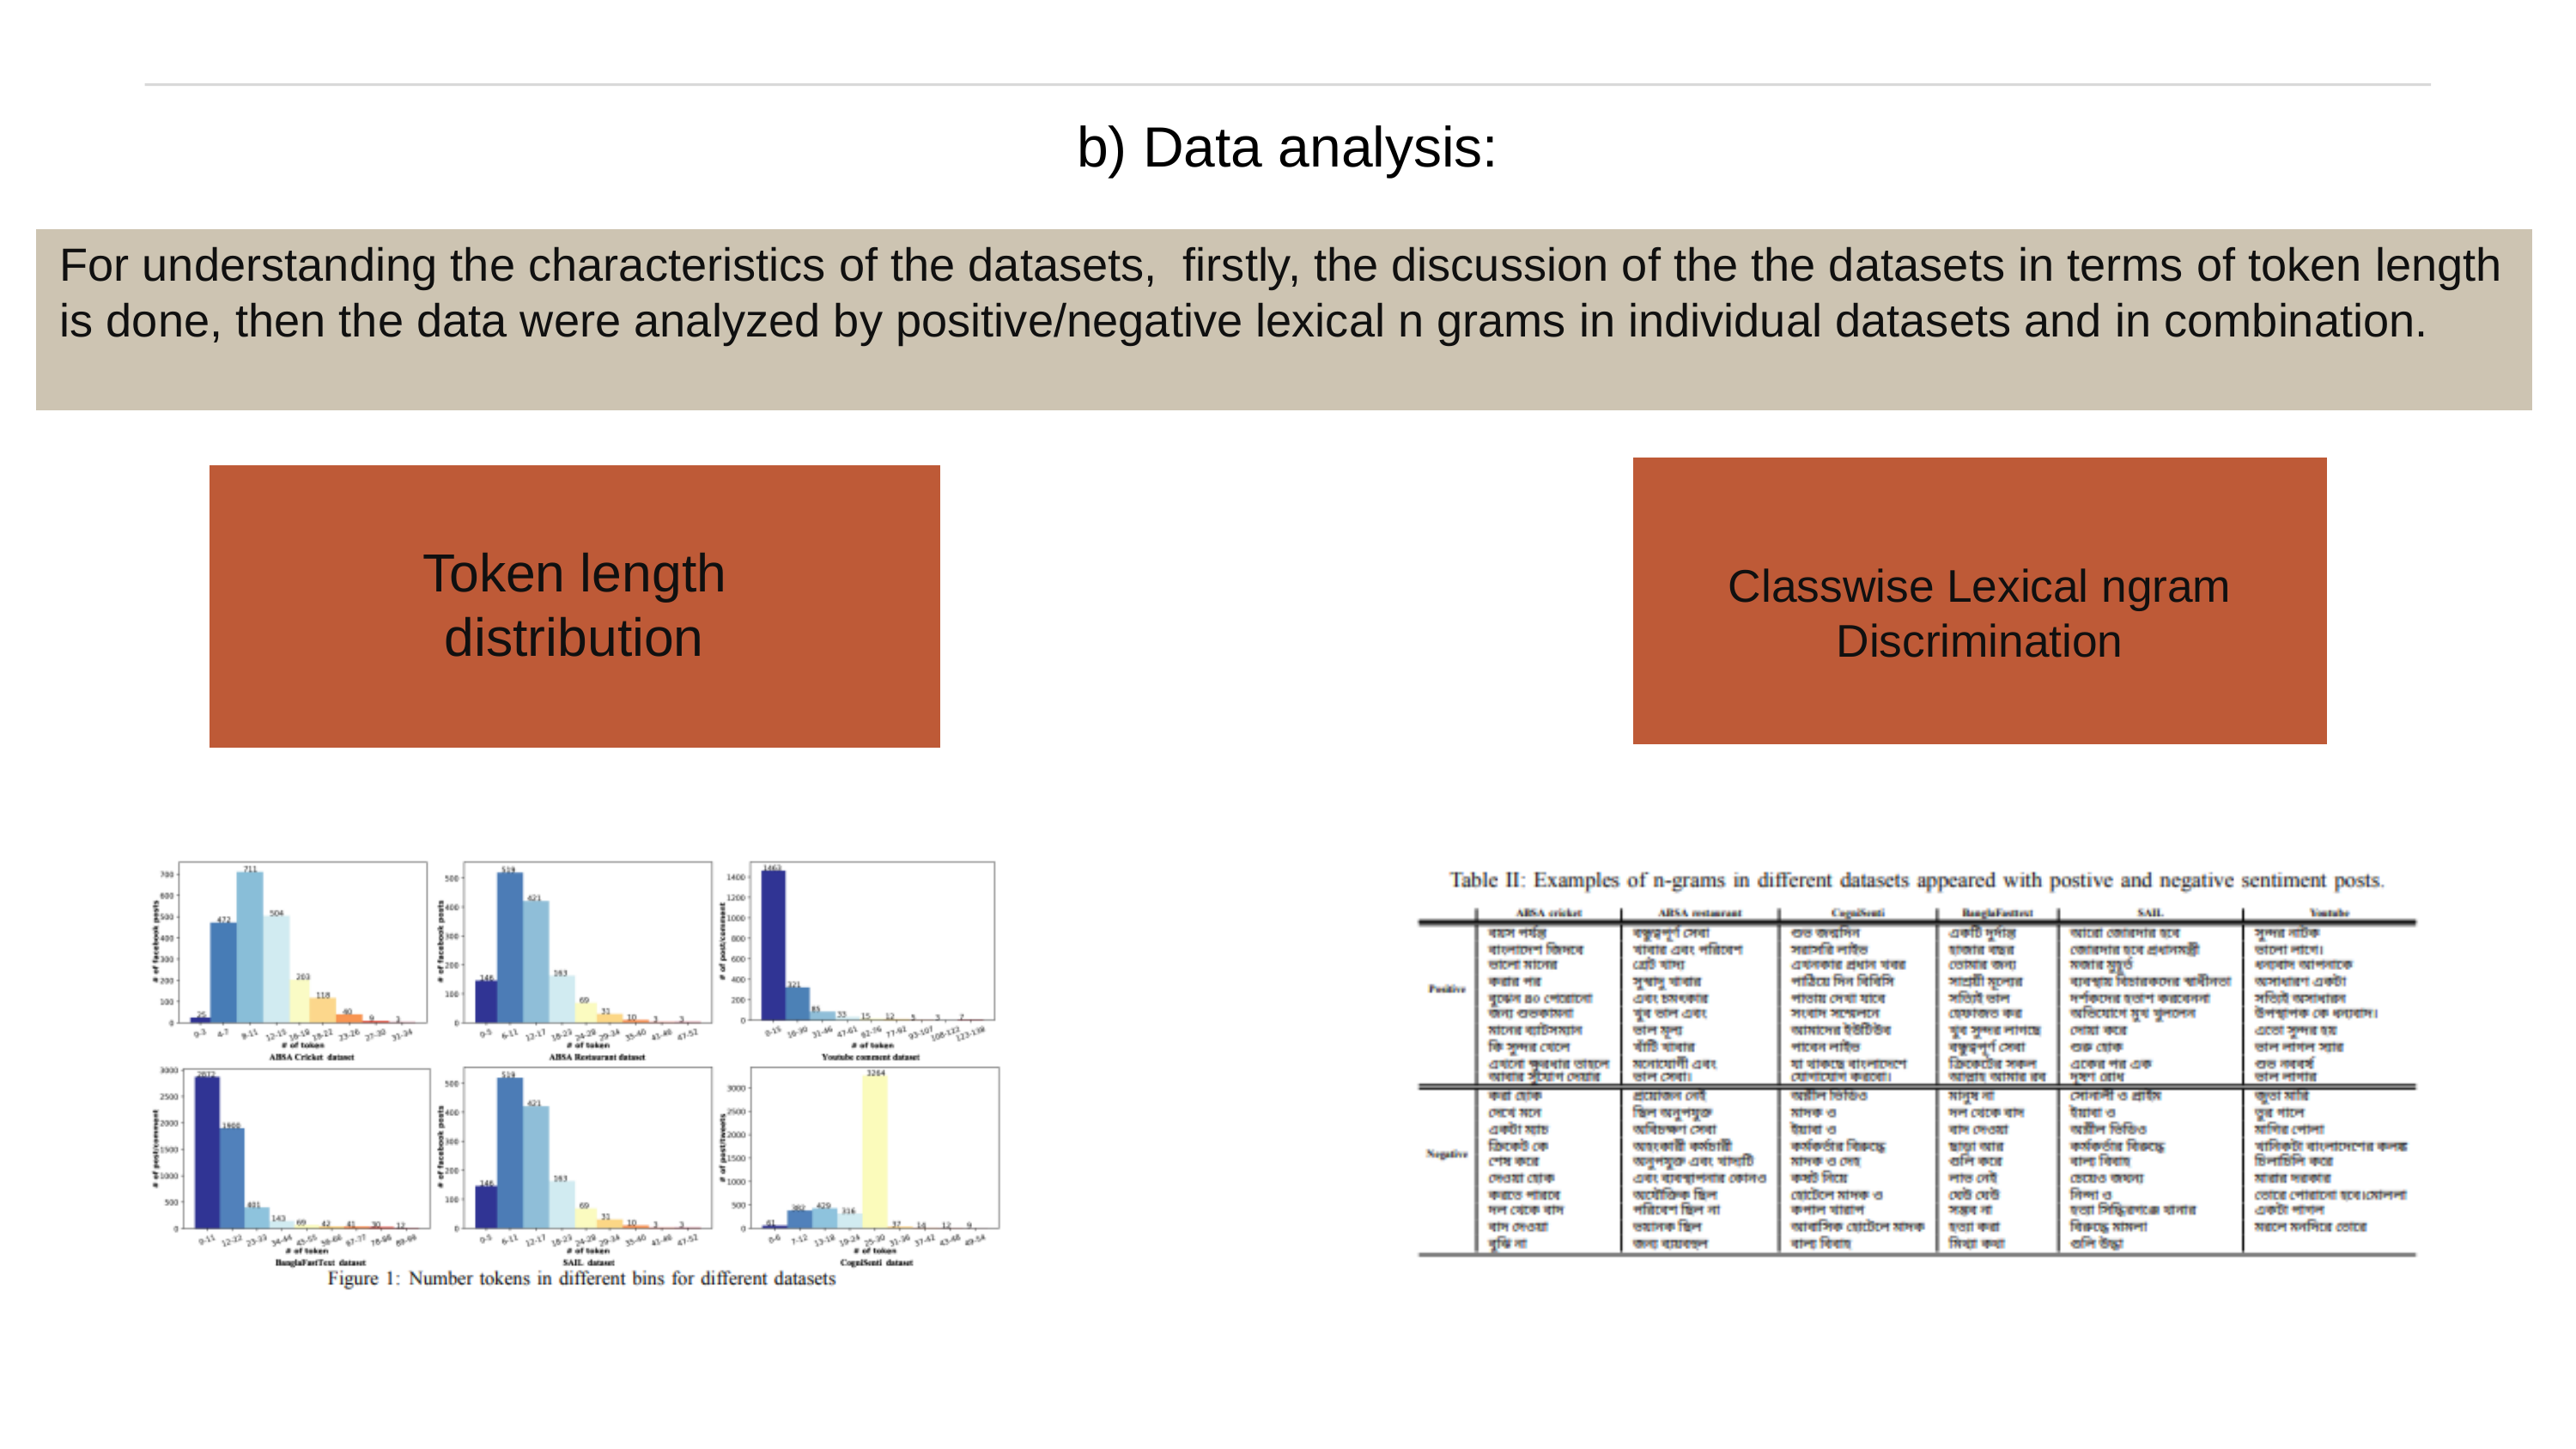

b) Data analysis:

For understanding the characteristics of the datasets,  firstly, the discussion of the the datasets in terms of token length is done, then the data were analyzed by positive/negative lexical n grams in individual datasets and in combination.

Token length distribution
Class­wise Lexical n­gram Discrimination